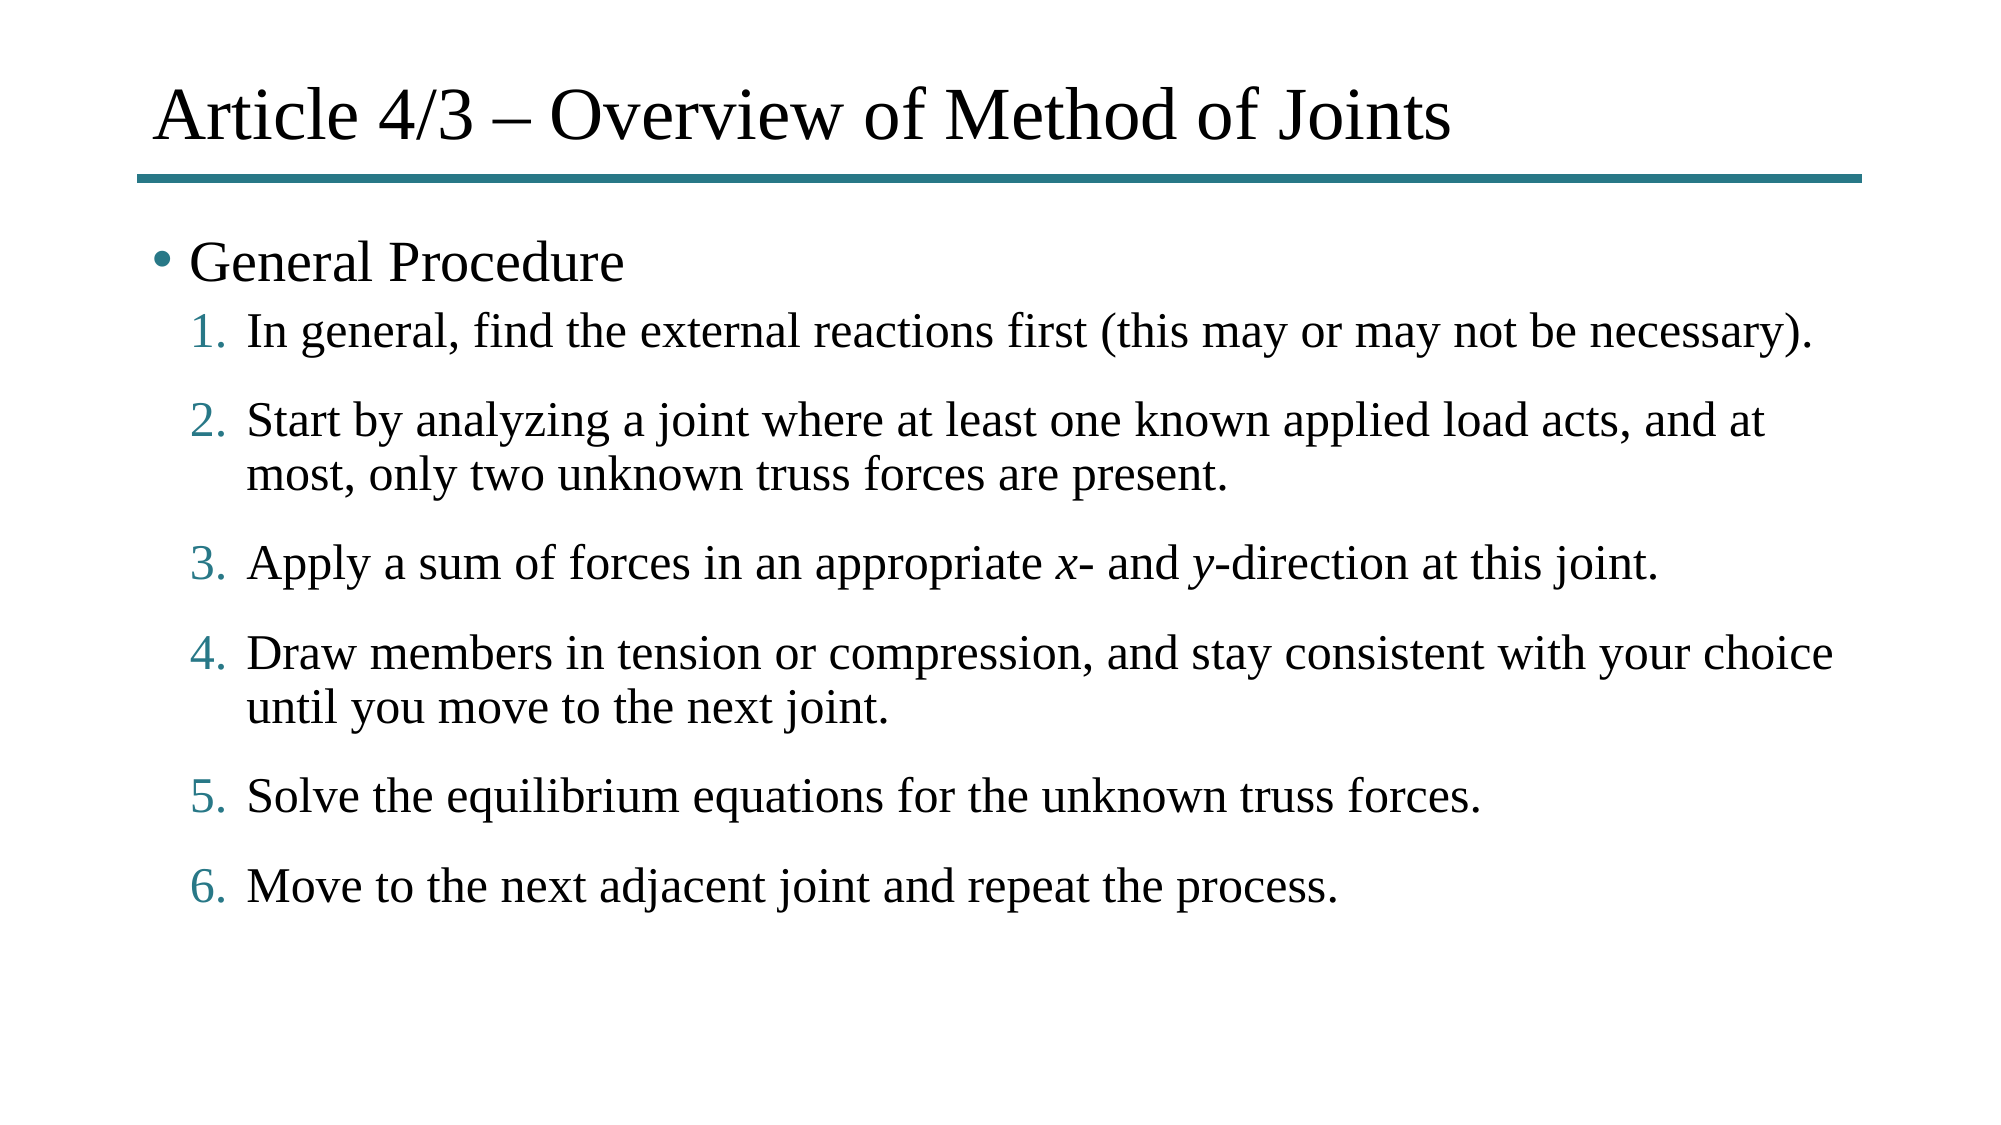

# Article 4/3 – Overview of Method of Joints
General Procedure
In general, find the external reactions first (this may or may not be necessary).
Start by analyzing a joint where at least one known applied load acts, and at most, only two unknown truss forces are present.
Apply a sum of forces in an appropriate x- and y-direction at this joint.
Draw members in tension or compression, and stay consistent with your choice until you move to the next joint.
Solve the equilibrium equations for the unknown truss forces.
Move to the next adjacent joint and repeat the process.